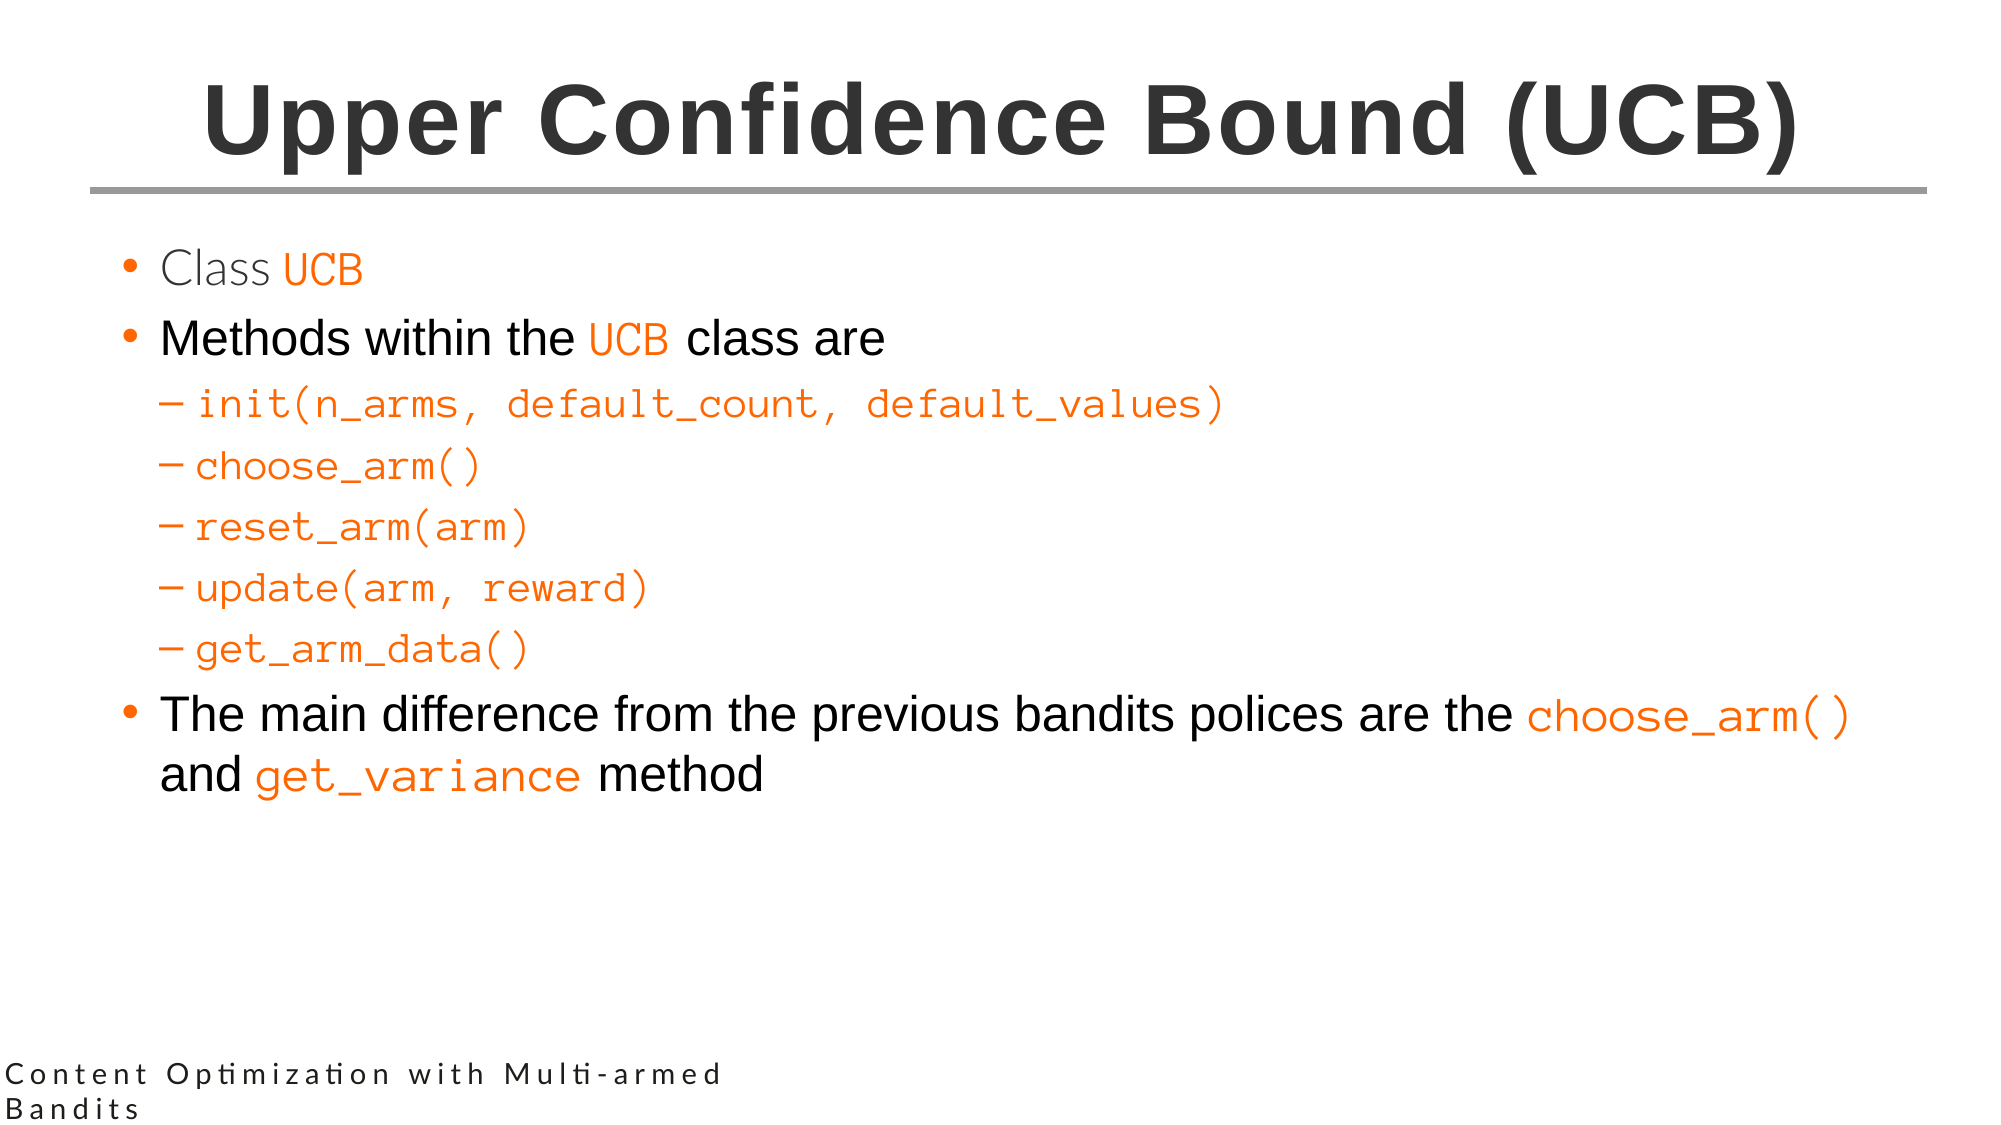

# Upper Confidence Bound (UCB)
Class UCB
Methods within the UCB class are
init(n_arms, default_count, default_values)
choose_arm()
reset_arm(arm)
update(arm, reward)
get_arm_data()
The main difference from the previous bandits polices are the choose_arm() and get_variance method